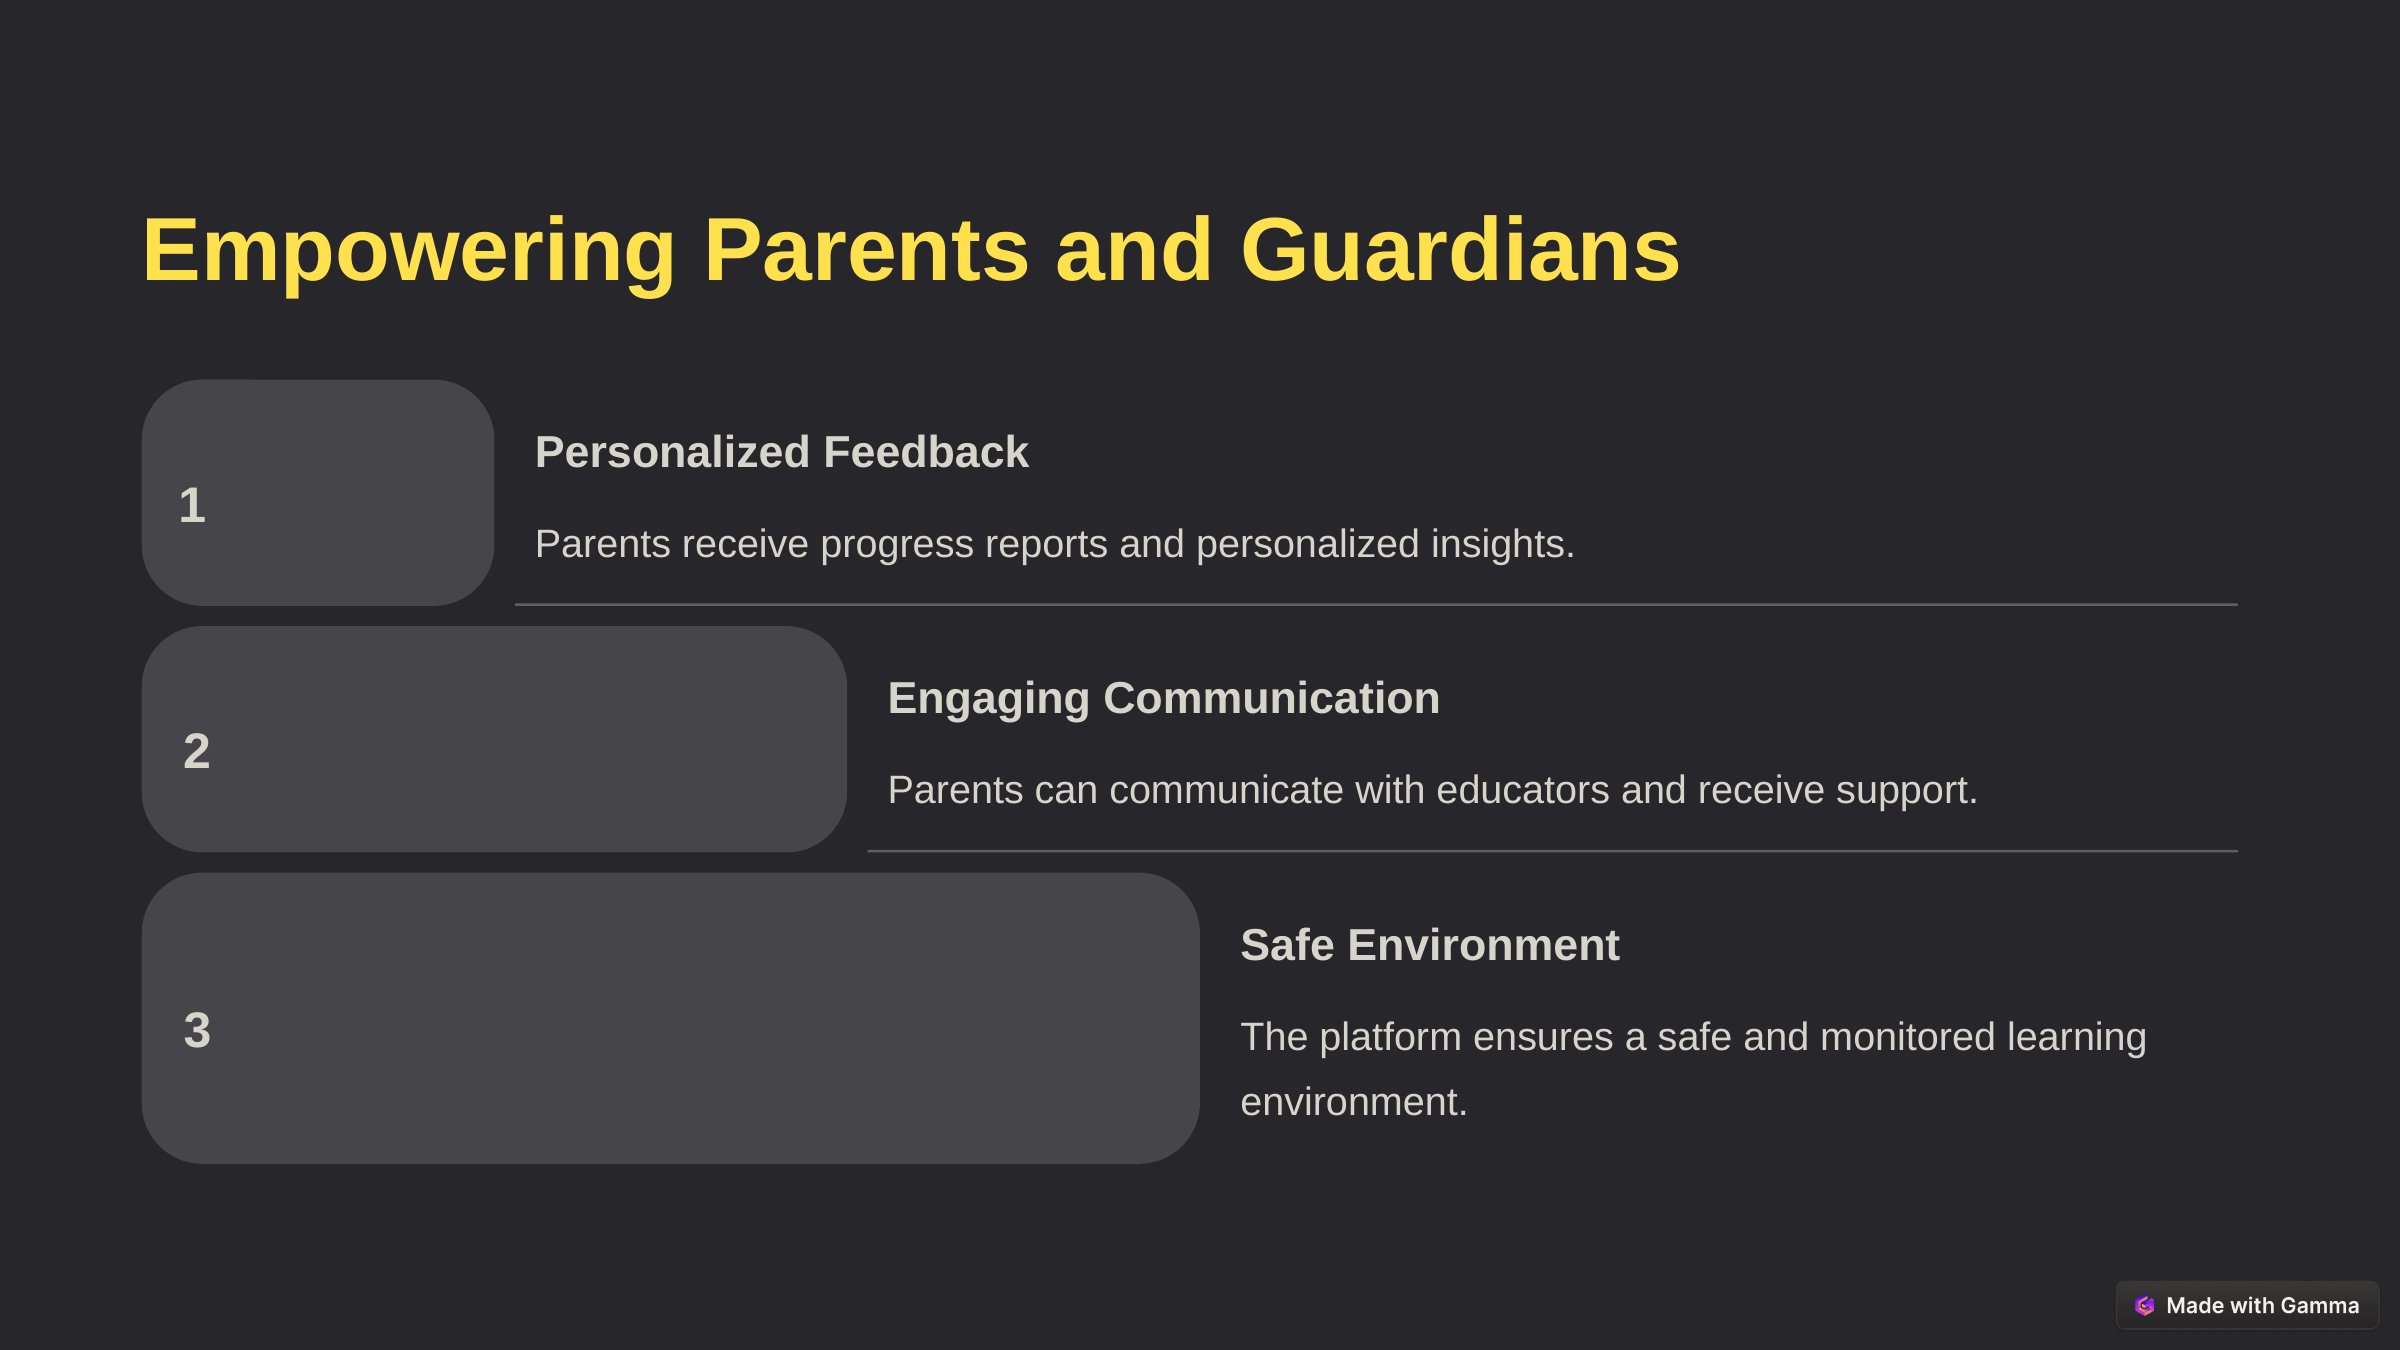

Empowering Parents and Guardians

Personalized Feedback
1
Parents receive progress reports and personalized insights.

Engaging Communication
2
Parents can communicate with educators and receive support.

Safe Environment
3
The platform ensures a safe and monitored learning environment.